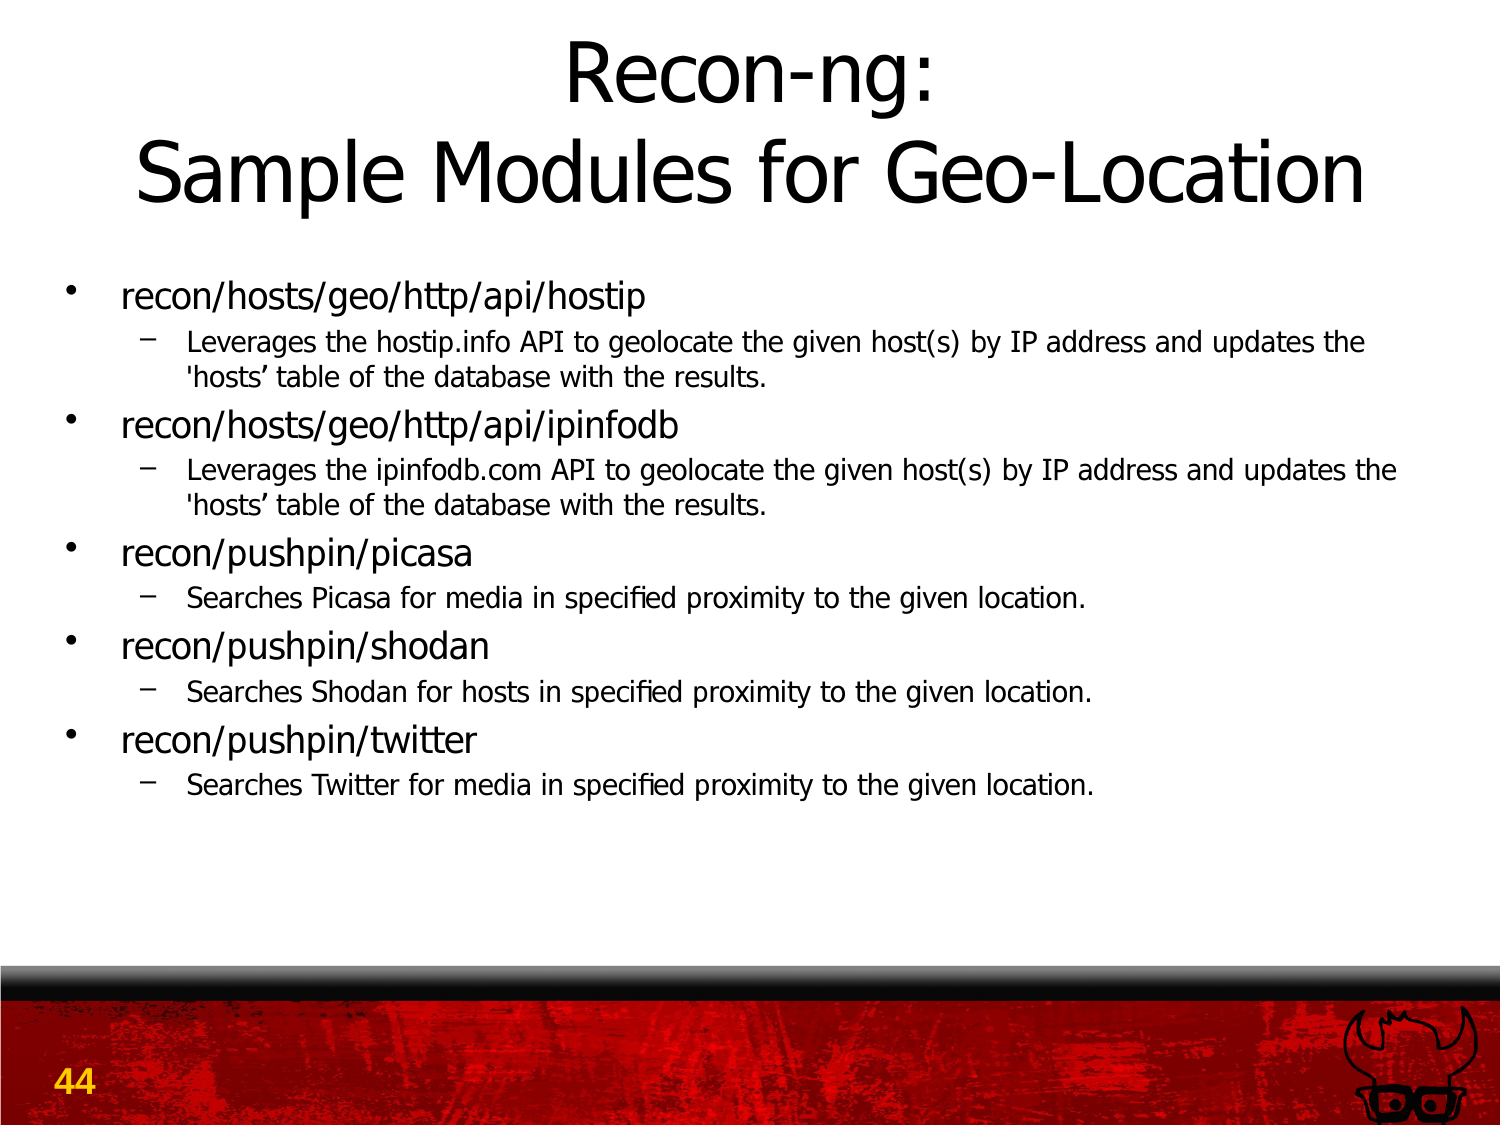

# Recon-ng: Sample Modules for Geo-Location
recon/hosts/geo/http/api/hostip
Leverages the hostip.info API to geolocate the given host(s) by IP address and updates the 'hosts’ table of the database with the results.
recon/hosts/geo/http/api/ipinfodb
Leverages the ipinfodb.com API to geolocate the given host(s) by IP address and updates the 'hosts’ table of the database with the results.
recon/pushpin/picasa
Searches Picasa for media in specified proximity to the given location.
recon/pushpin/shodan
Searches Shodan for hosts in specified proximity to the given location.
recon/pushpin/twitter
Searches Twitter for media in specified proximity to the given location.